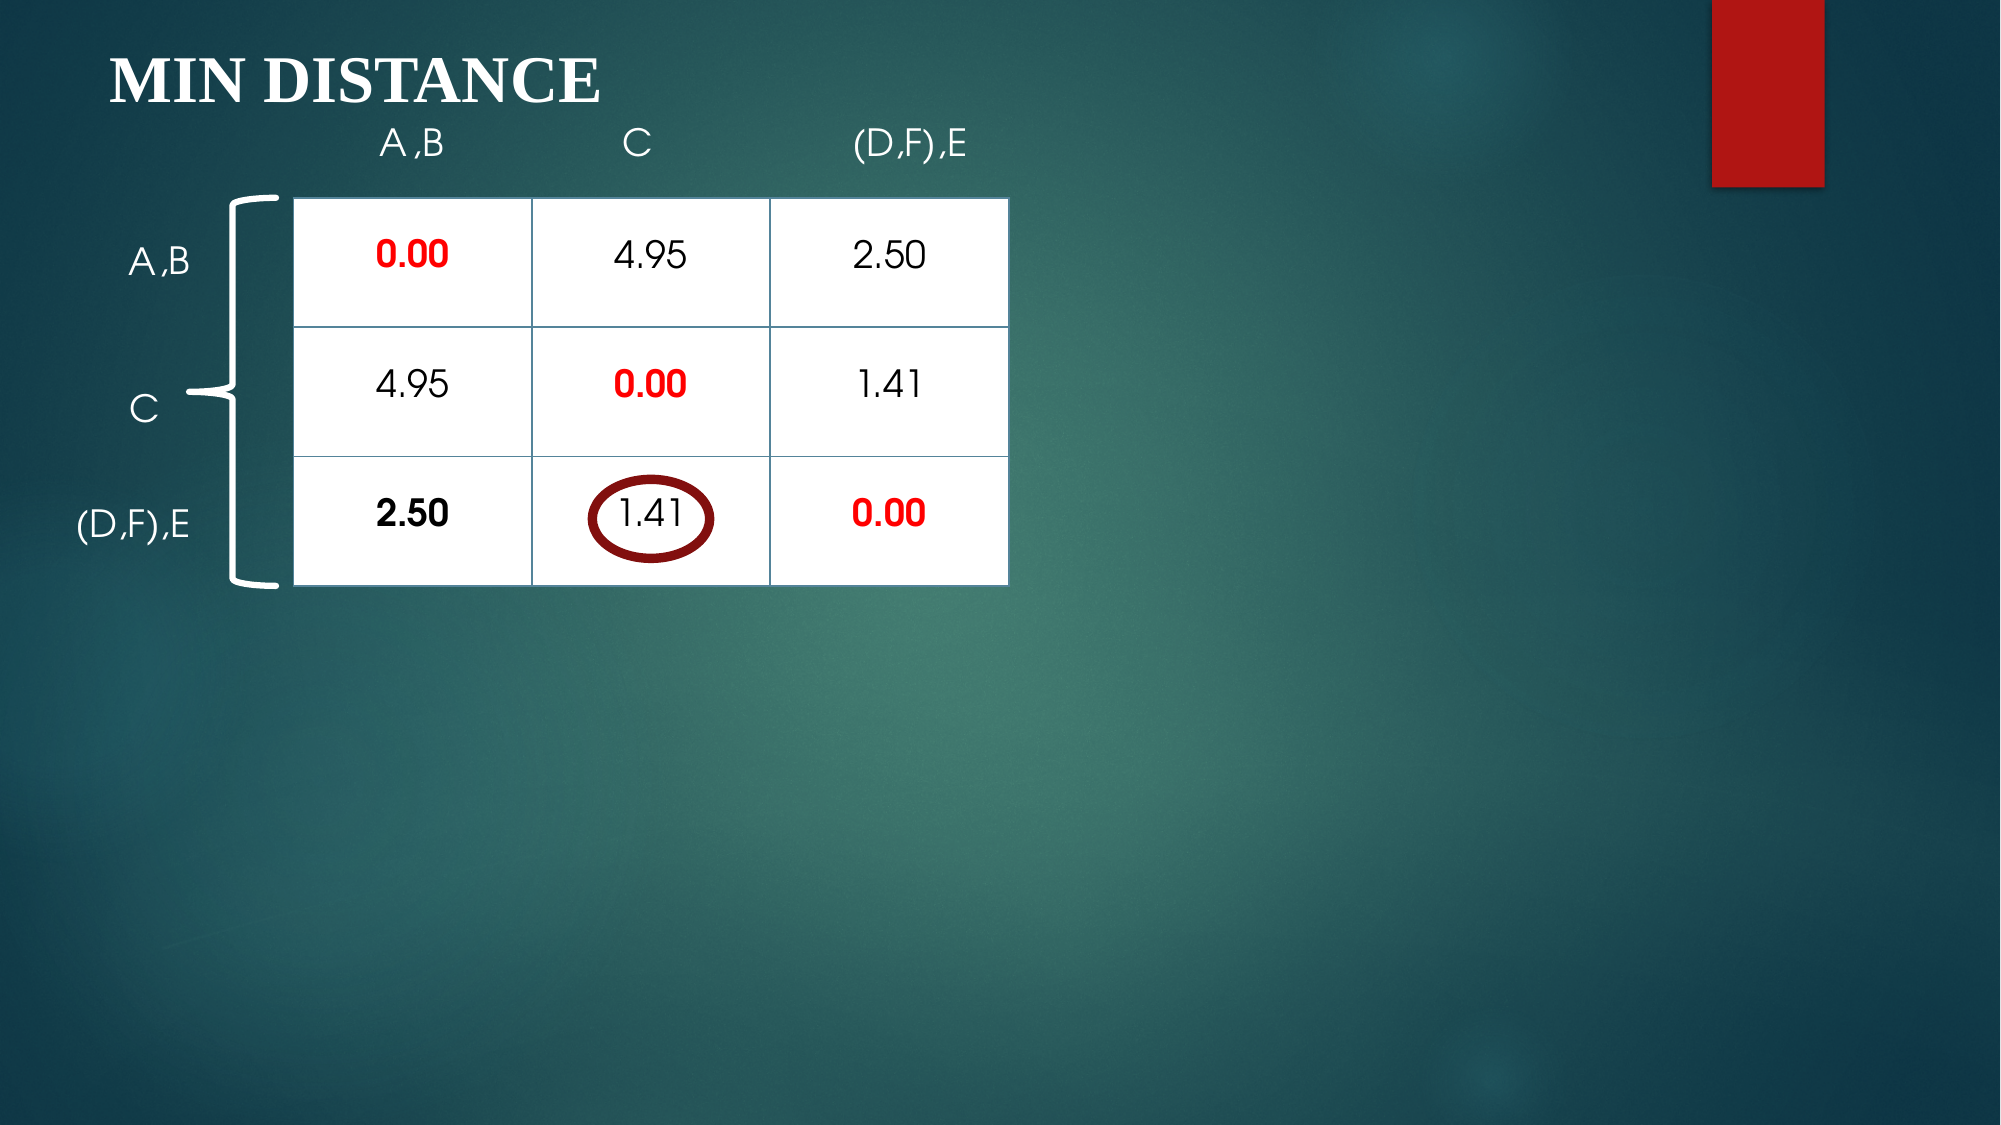

MIN DISTANCE
,B
C
(D,F),E
A

| 0.00 | 4.95 | 2.50 |
| --- | --- | --- |
| 4.95 | 0.00 | 1.41 |
| 2.50 | 1.41 | 0.00 |
,B
A
C

(D,F),E